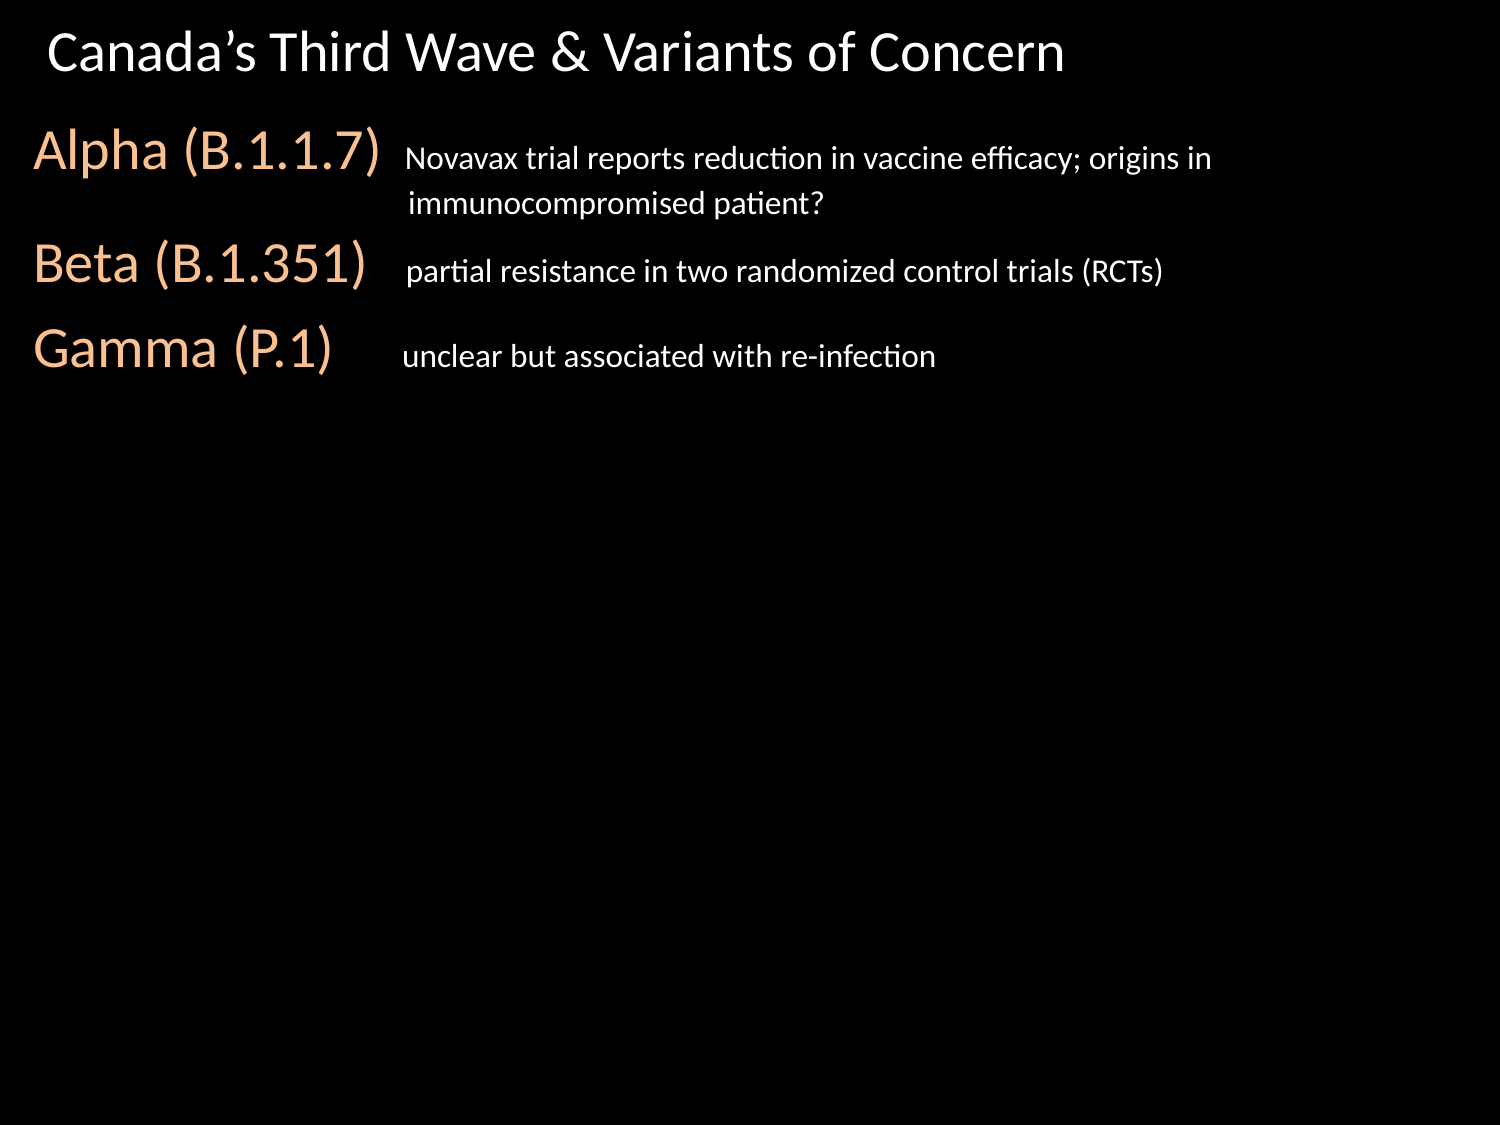

Canada’s Third Wave & Variants of Concern
Alpha (B.1.1.7)   Novavax trial reports reduction in vaccine efficacy; origins in 				          immunocompromised patient?
Beta (B.1.351)     partial resistance in two randomized control trials (RCTs)
Gamma (P.1)         unclear but associated with re-infection